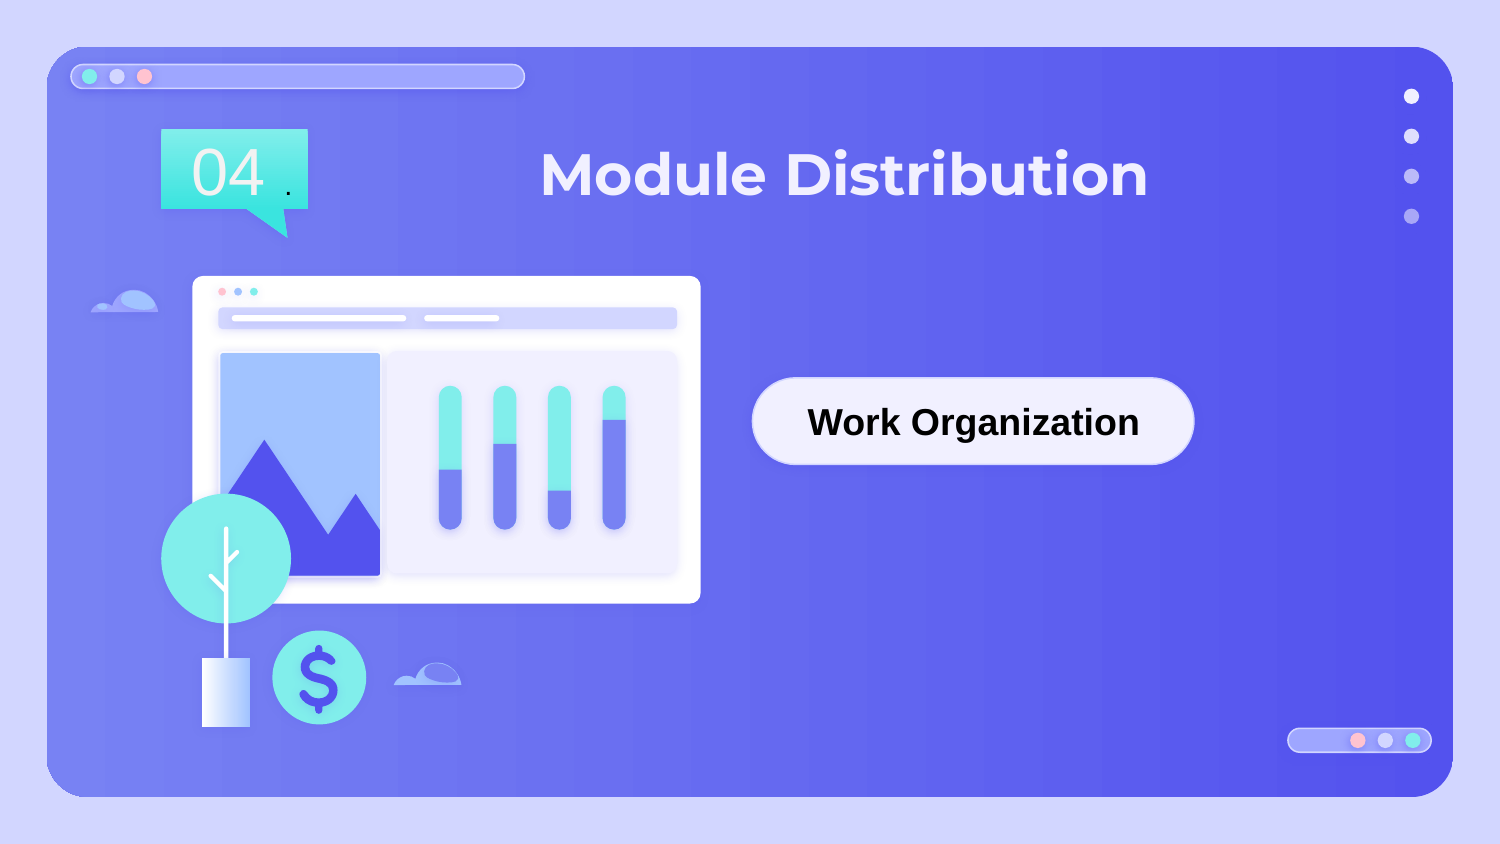

# Module Distribution
04 .

Work Organization